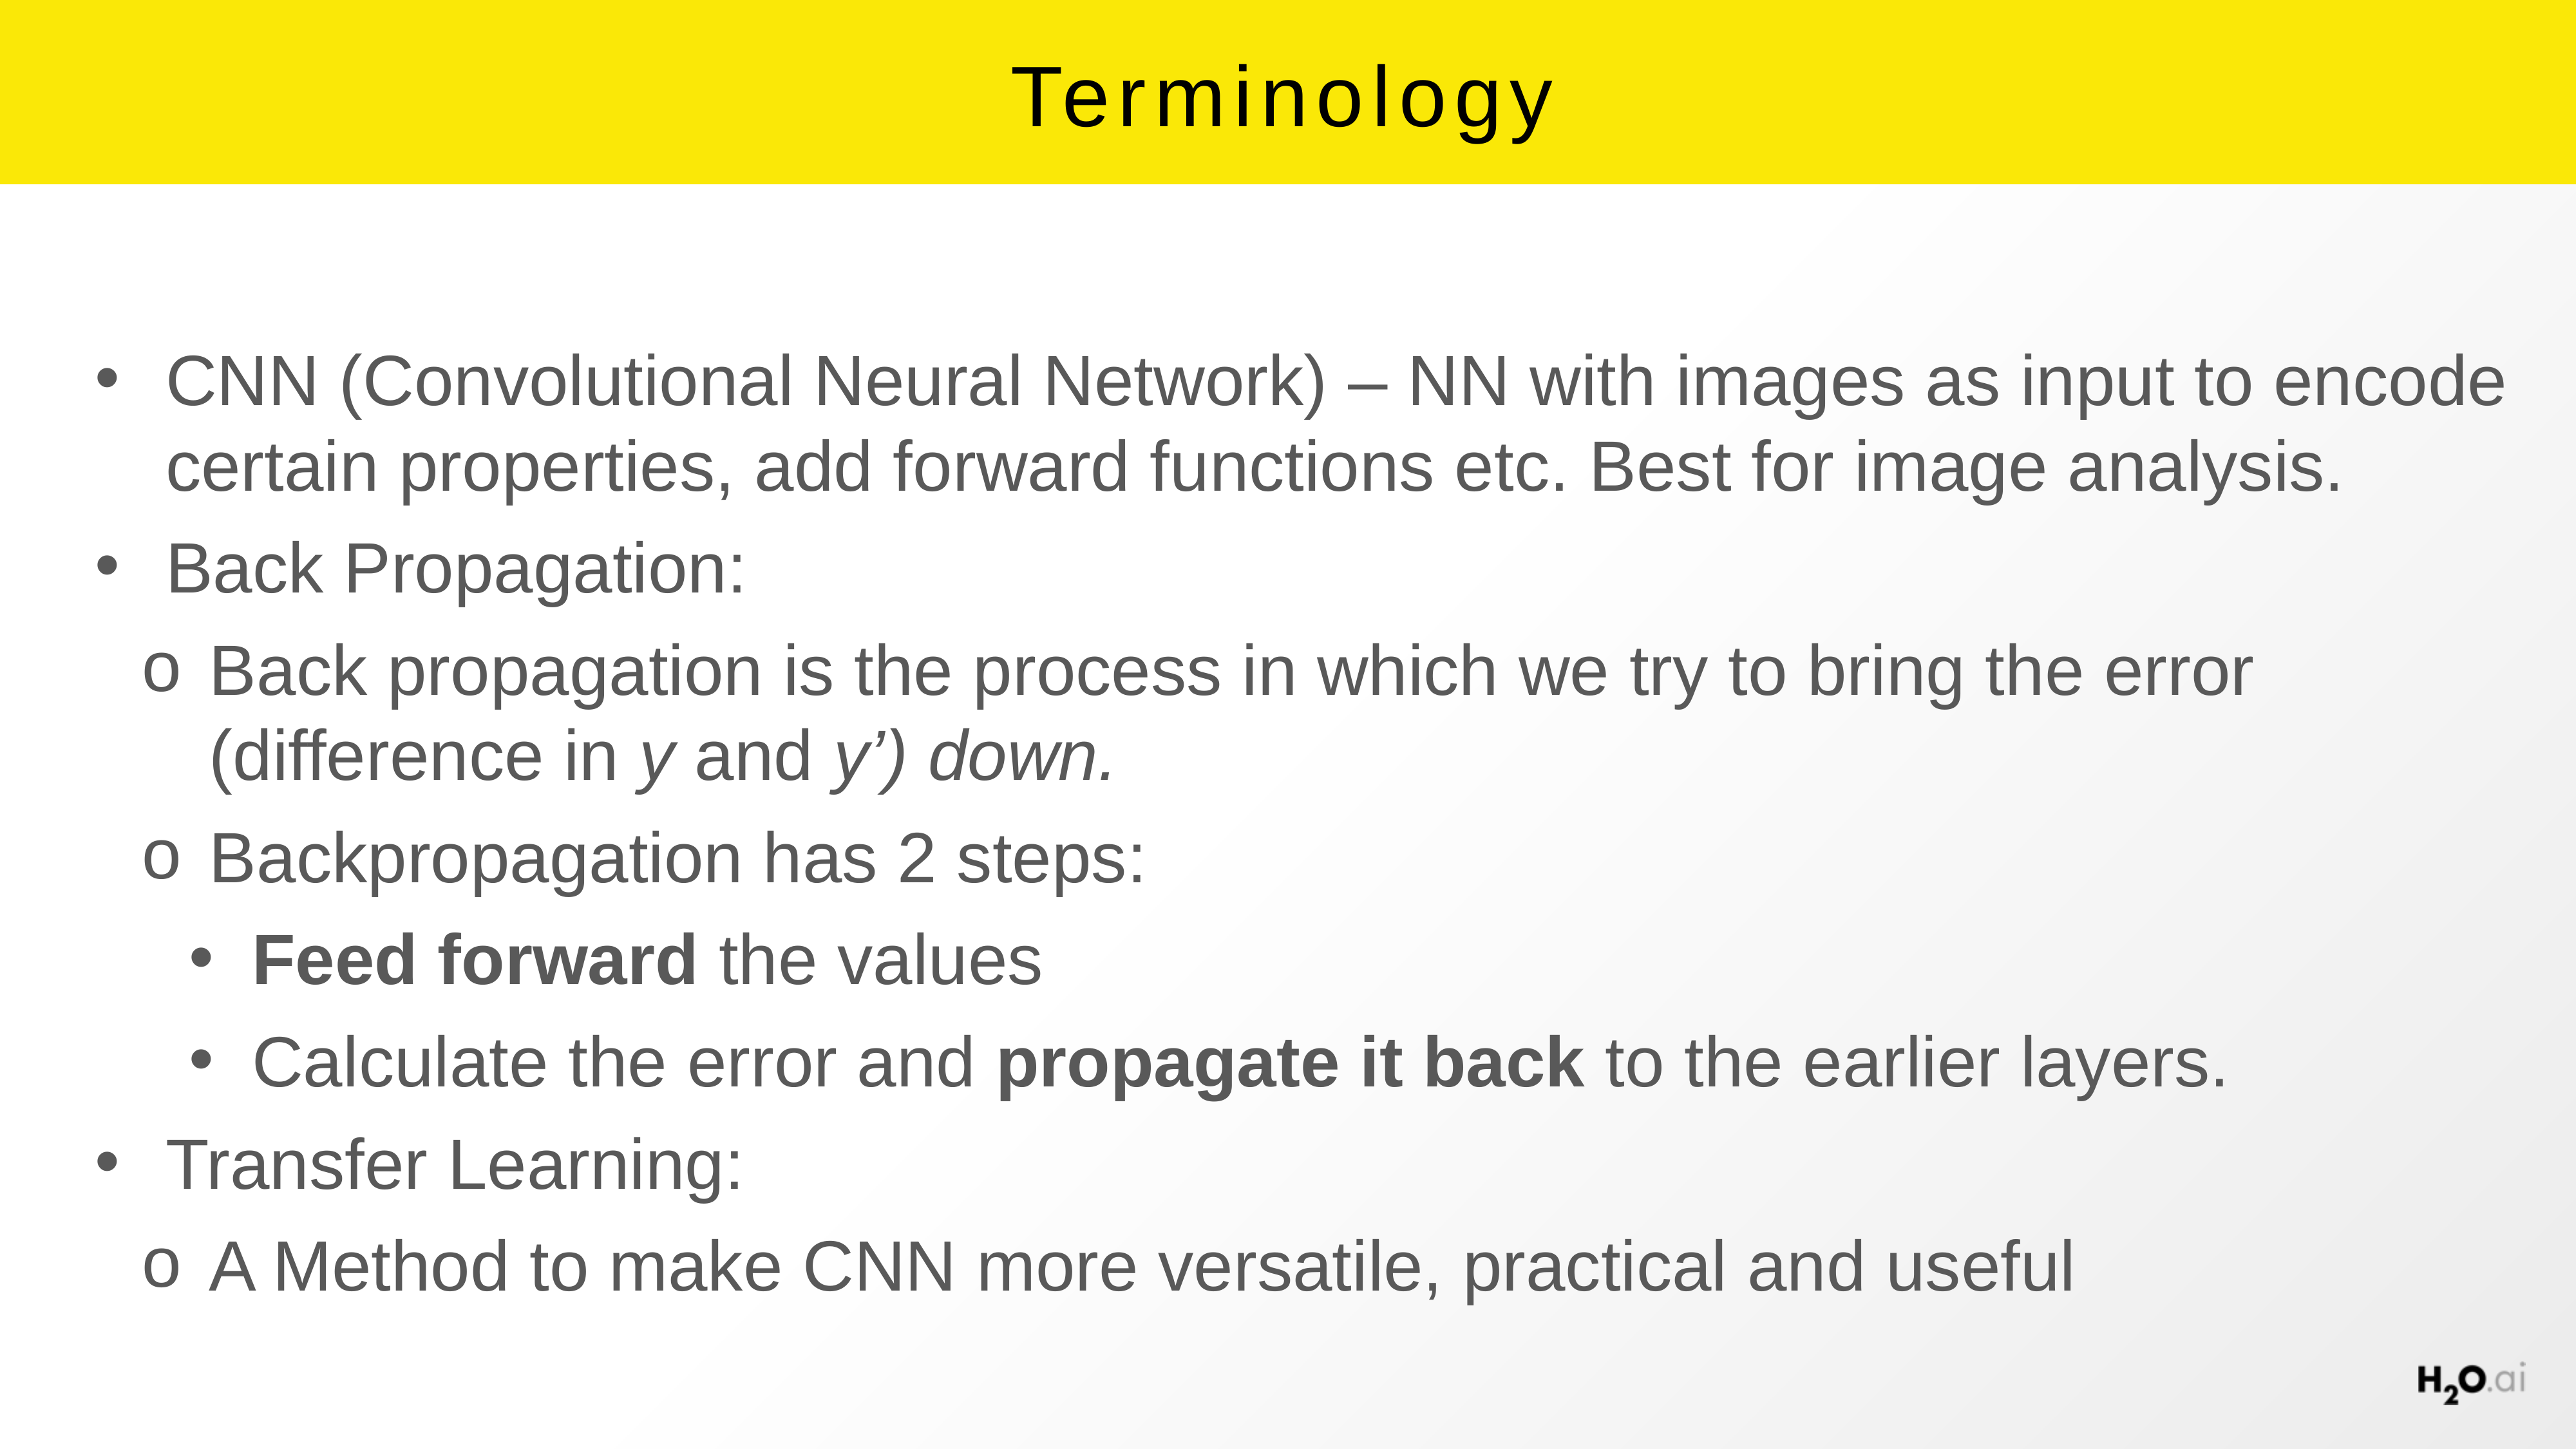

# Terminology
CNN (Convolutional Neural Network) – NN with images as input to encode certain properties, add forward functions etc. Best for image analysis.
Back Propagation:
Back propagation is the process in which we try to bring the error (difference in y and y’) down.
Backpropagation has 2 steps:
Feed forward the values
Calculate the error and propagate it back to the earlier layers.
Transfer Learning:
A Method to make CNN more versatile, practical and useful